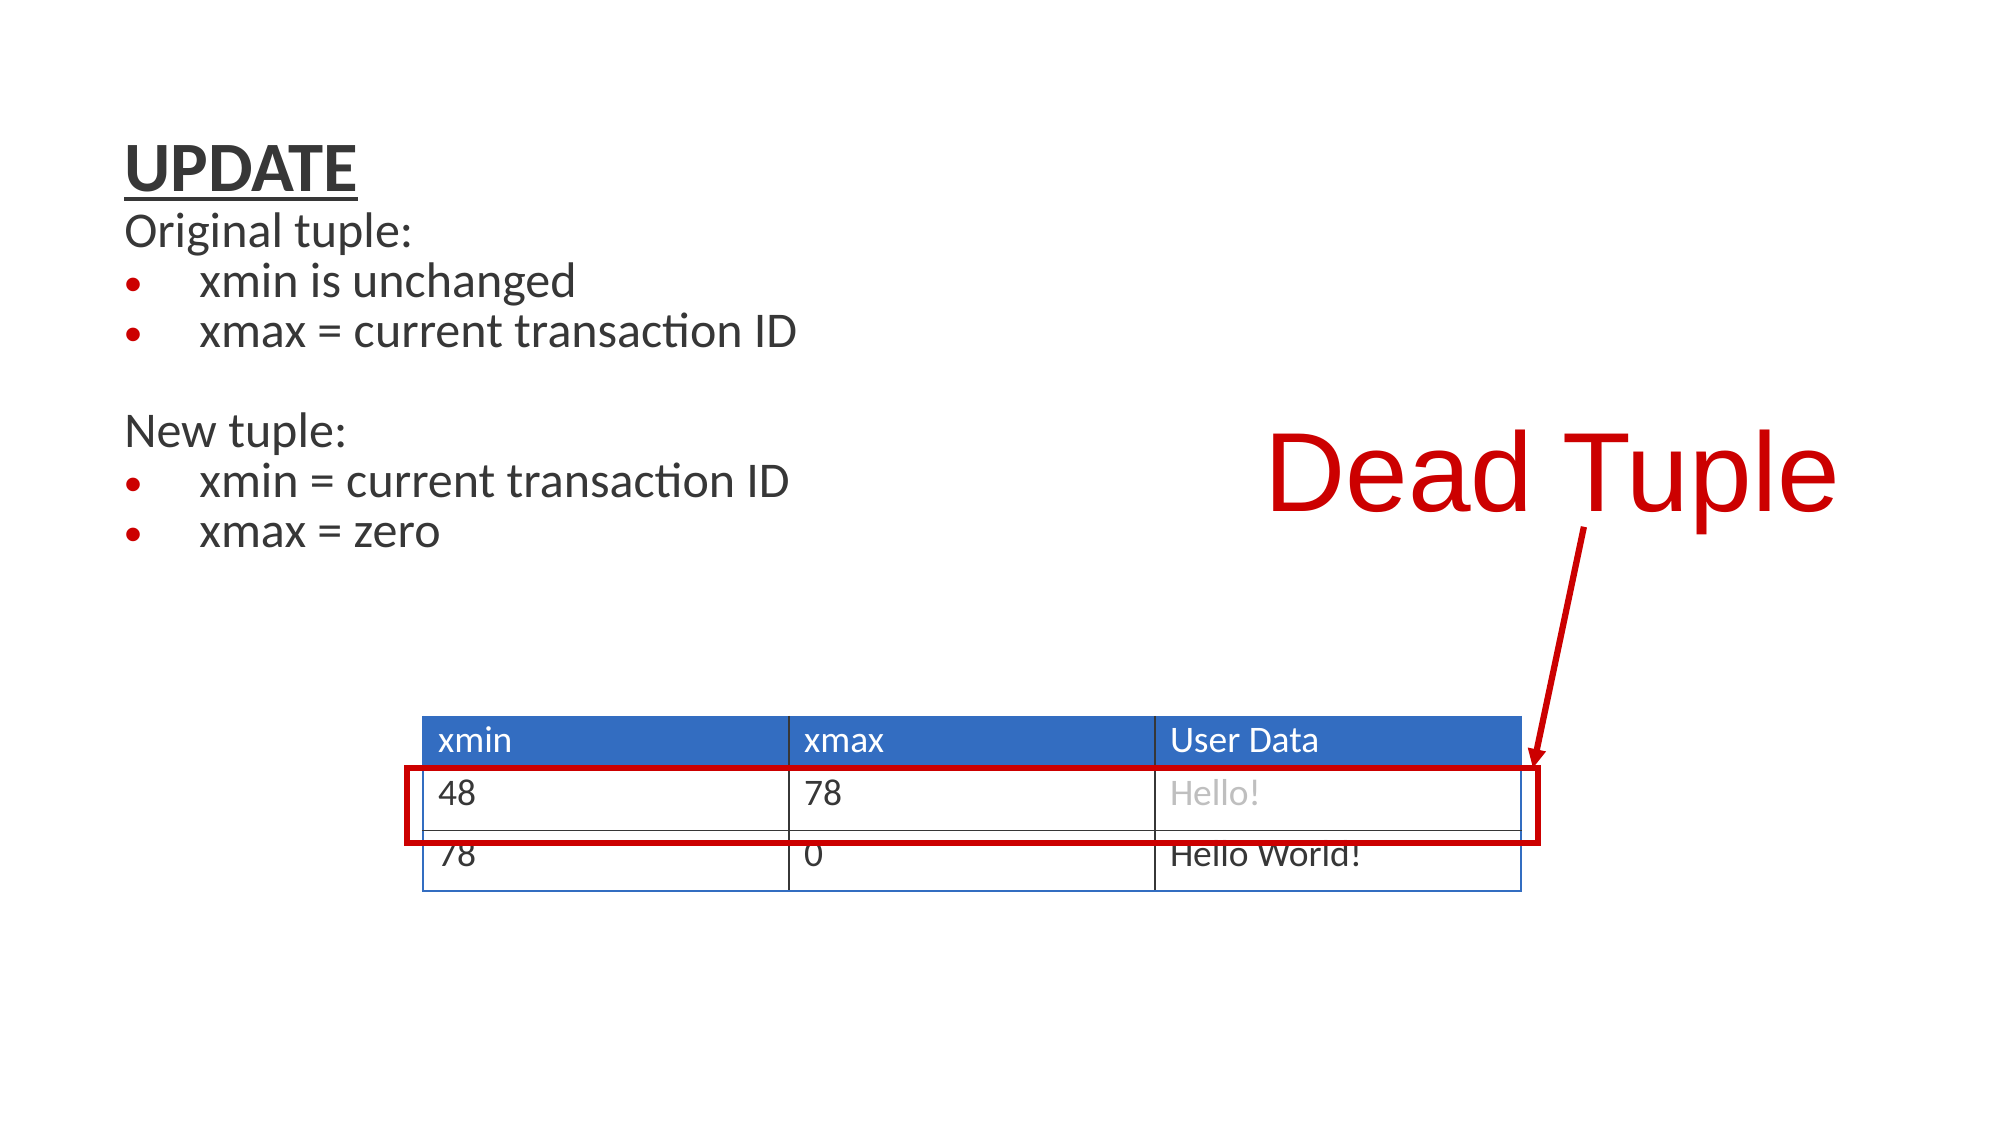

UPDATE
Original tuple:
xmin is unchanged
xmax = current transaction ID

New tuple:
xmin = current transaction ID
xmax = zero

Dead Tuple

| xmin | xmax | User Data |
| --- | --- | --- |
| 48 | 78 | Hello! |
| 78 | 0 | Hello World! |